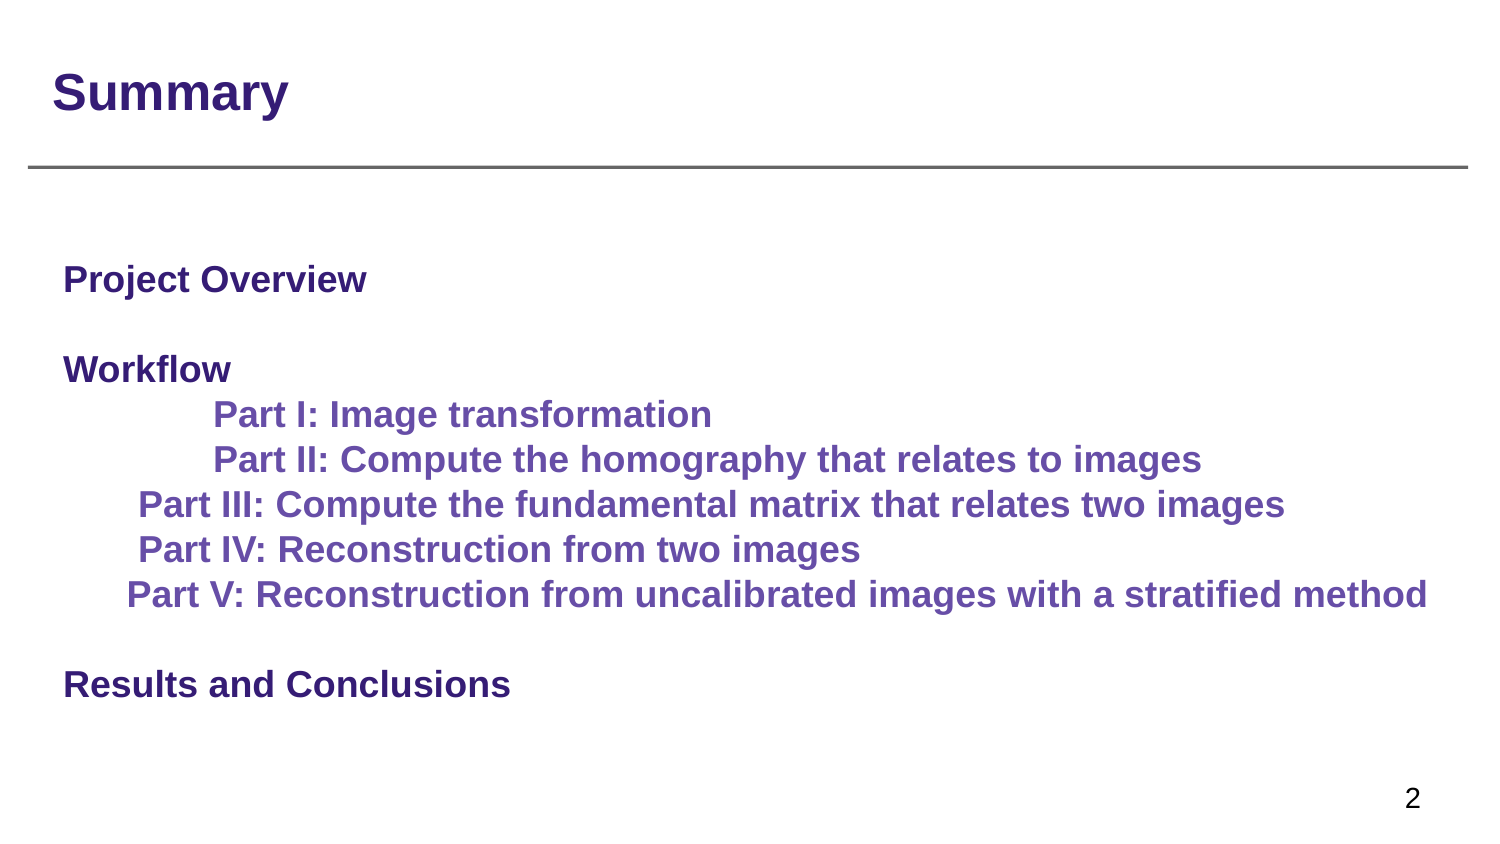

Summary
Project Overview

Workflow
	Part I: Image transformation
	Part II: Compute the homography that relates to images
Part III: Compute the fundamental matrix that relates two images
Part IV: Reconstruction from two images
Part V: Reconstruction from uncalibrated images with a stratified method

Results and Conclusions
2